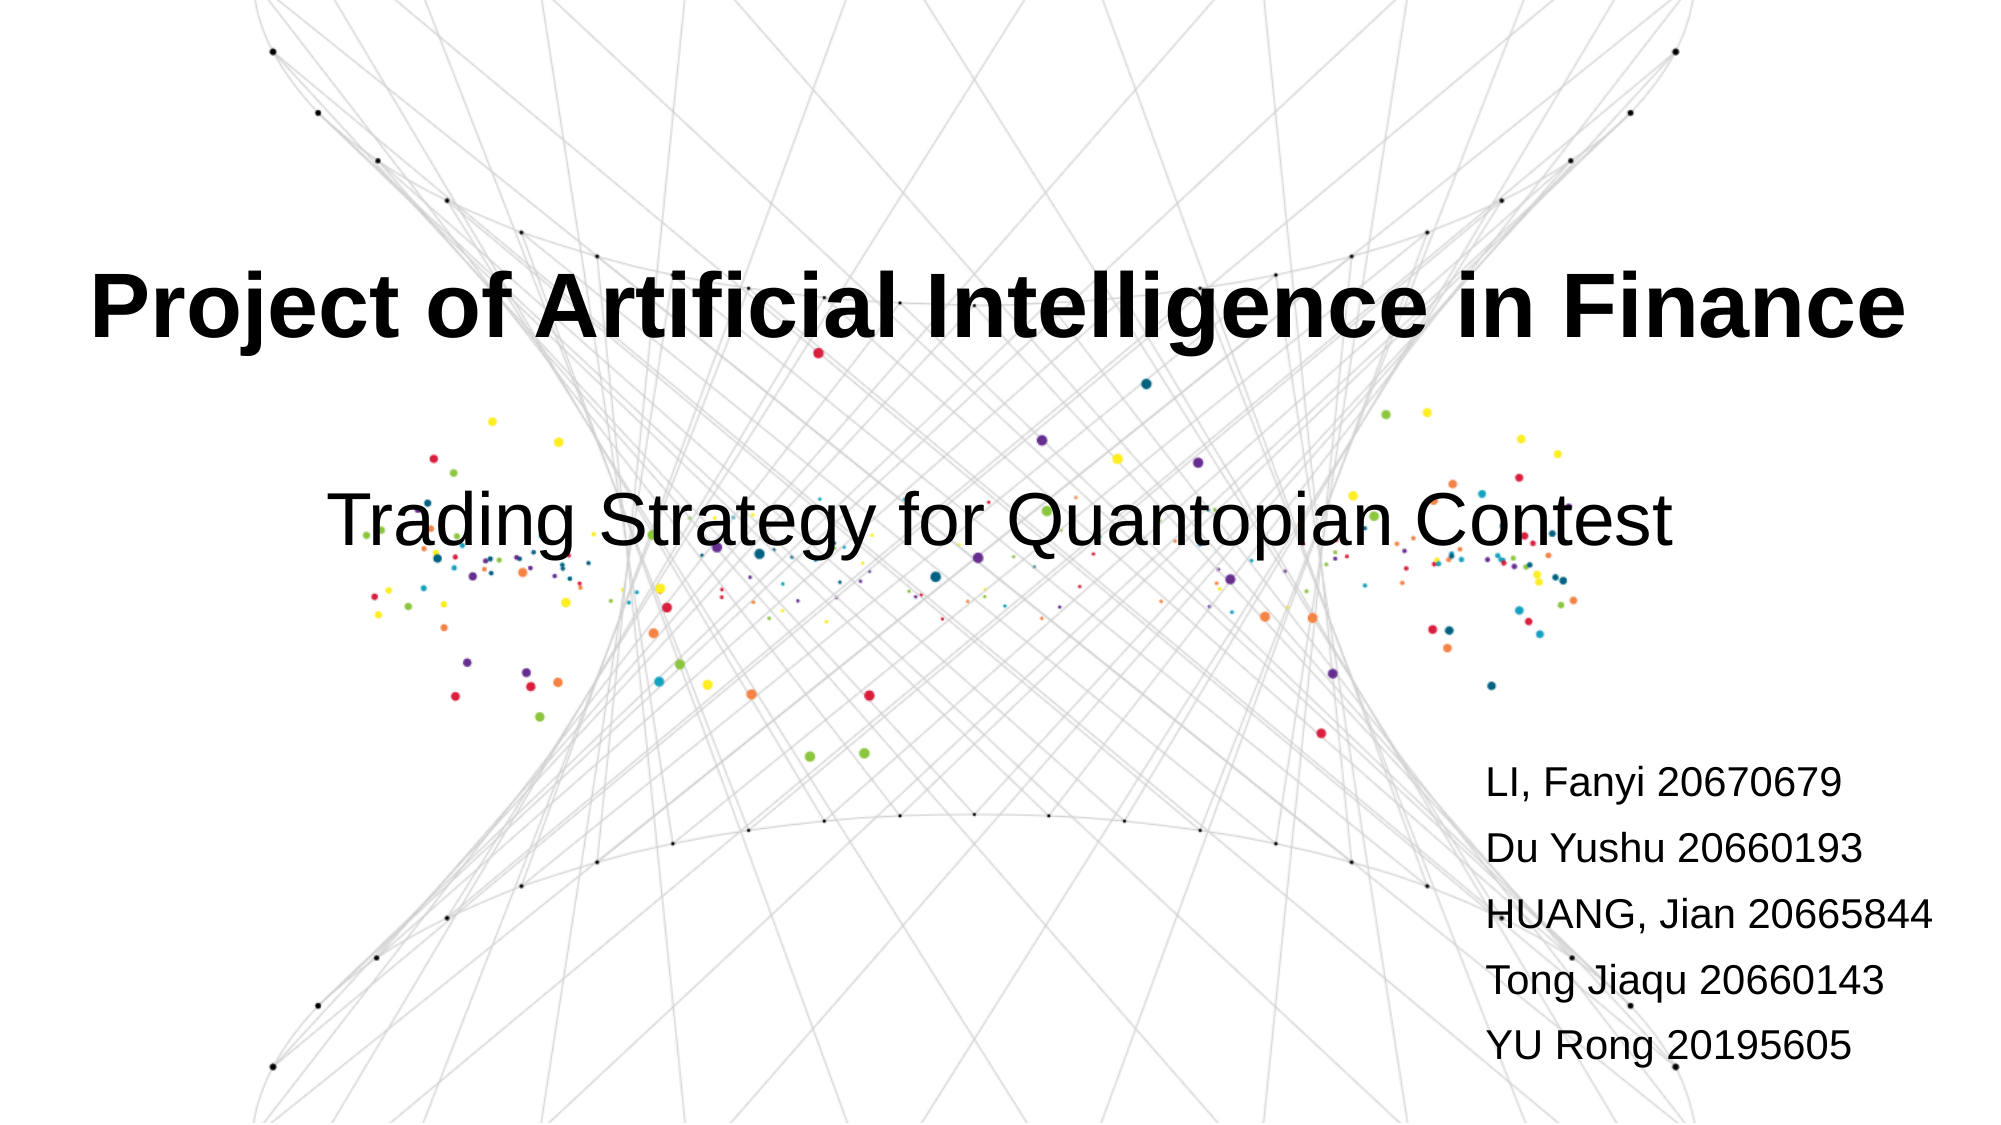

Project of Artificial Intelligence in Finance

Trading Strategy for Quantopian Contest

LI, Fanyi 20670679
Du Yushu 20660193
HUANG, Jian 20665844
Tong Jiaqu 20660143
YU Rong 20195605